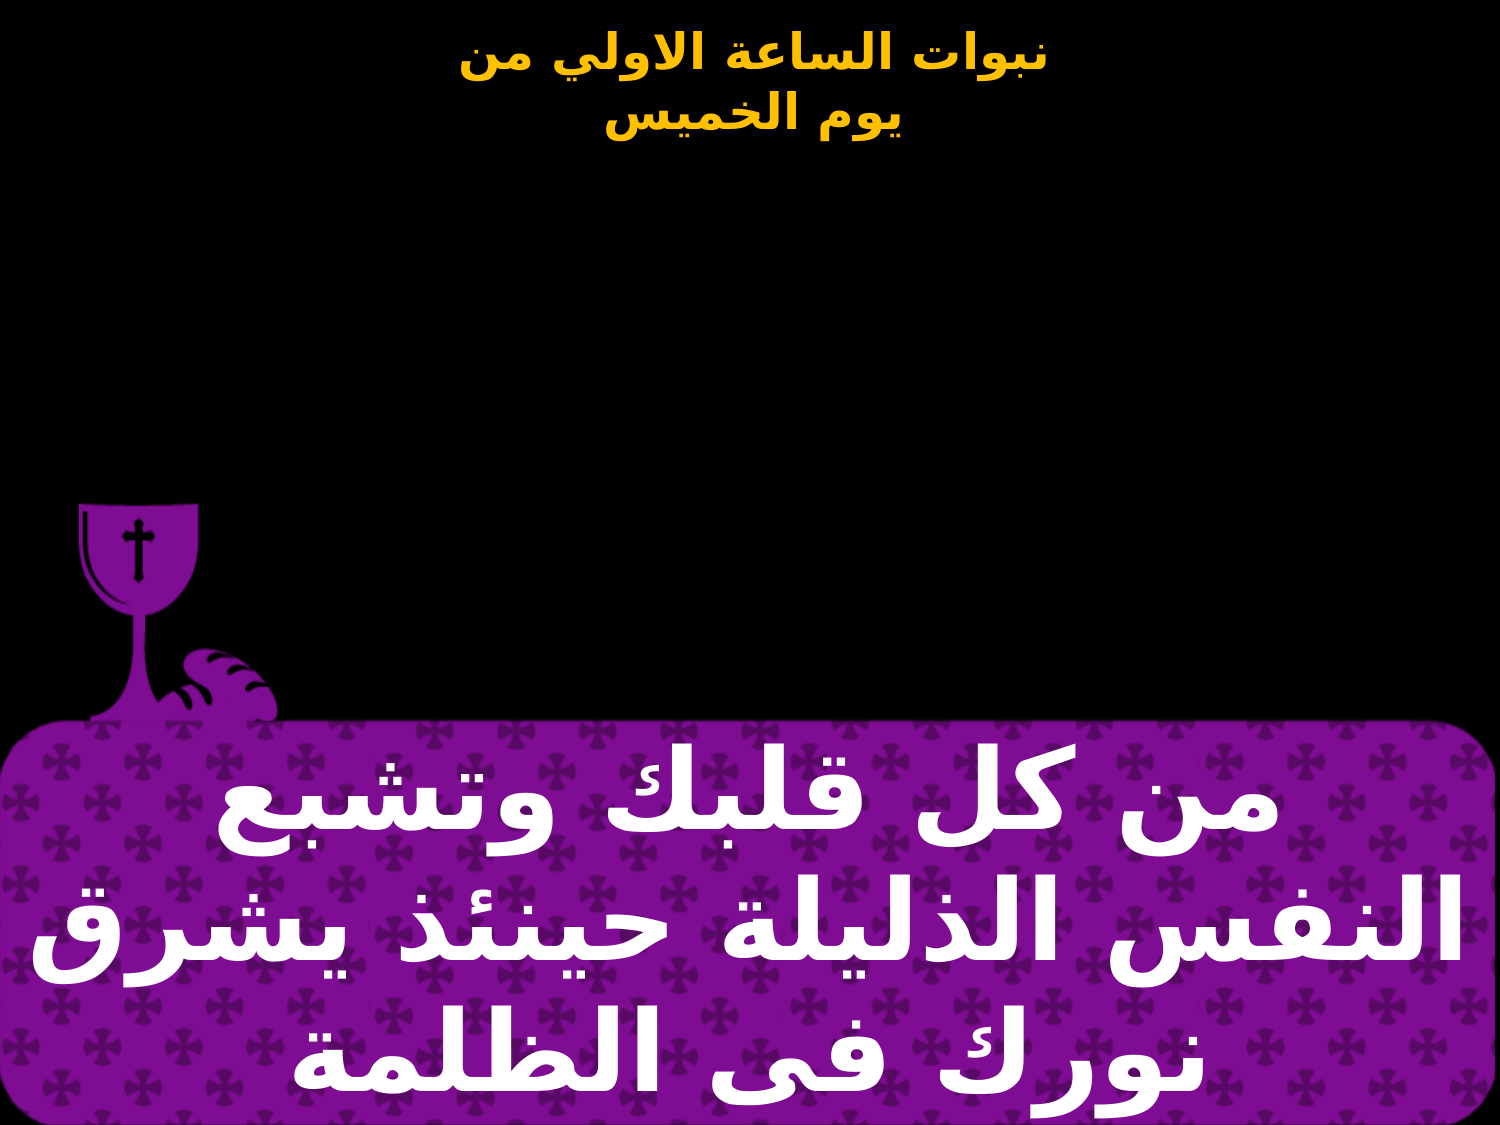

| من كل قلبك وتشبع النفس الذليلة حينئذ يشرق نورك فى الظلمة |
| --- |